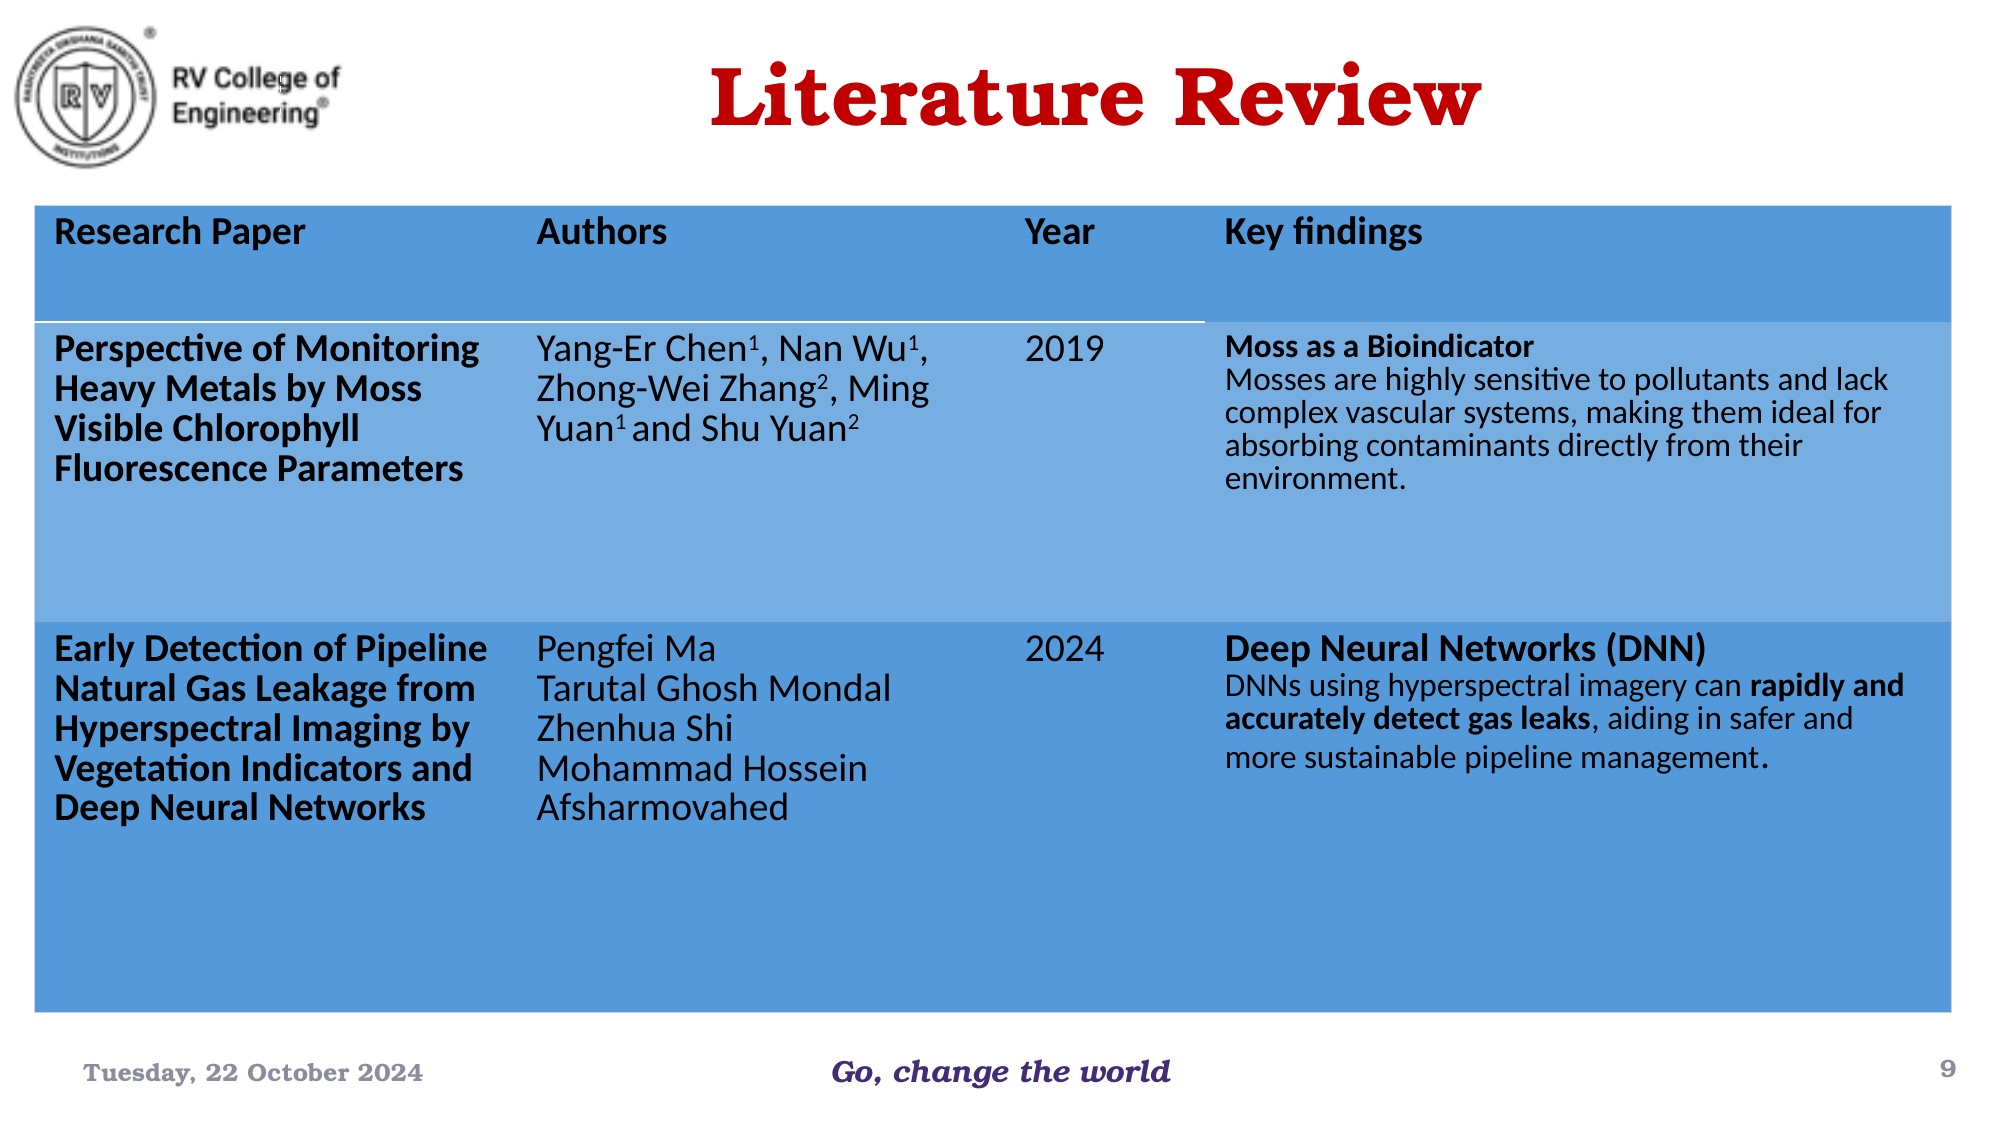

Literature Review
| Research Paper | Authors | Year | Key findings |
| --- | --- | --- | --- |
| Perspective of Monitoring Heavy Metals by Moss Visible Chlorophyll Fluorescence Parameters | Yang-Er Chen1, Nan Wu1, Zhong-Wei Zhang2, Ming Yuan1 and Shu Yuan2 | 2019 | Moss as a Bioindicator Mosses are highly sensitive to pollutants and lack complex vascular systems, making them ideal for absorbing contaminants directly from their environment. |
| Early Detection of Pipeline Natural Gas Leakage from Hyperspectral Imaging by Vegetation Indicators and Deep Neural Networks | Pengfei Ma Tarutal Ghosh Mondal Zhenhua Shi Mohammad Hossein Afsharmovahed | 2024 | Deep Neural Networks (DNN) DNNs using hyperspectral imagery can rapidly and accurately detect gas leaks, aiding in safer and more sustainable pipeline management. |
Tuesday, 22 October 2024
9